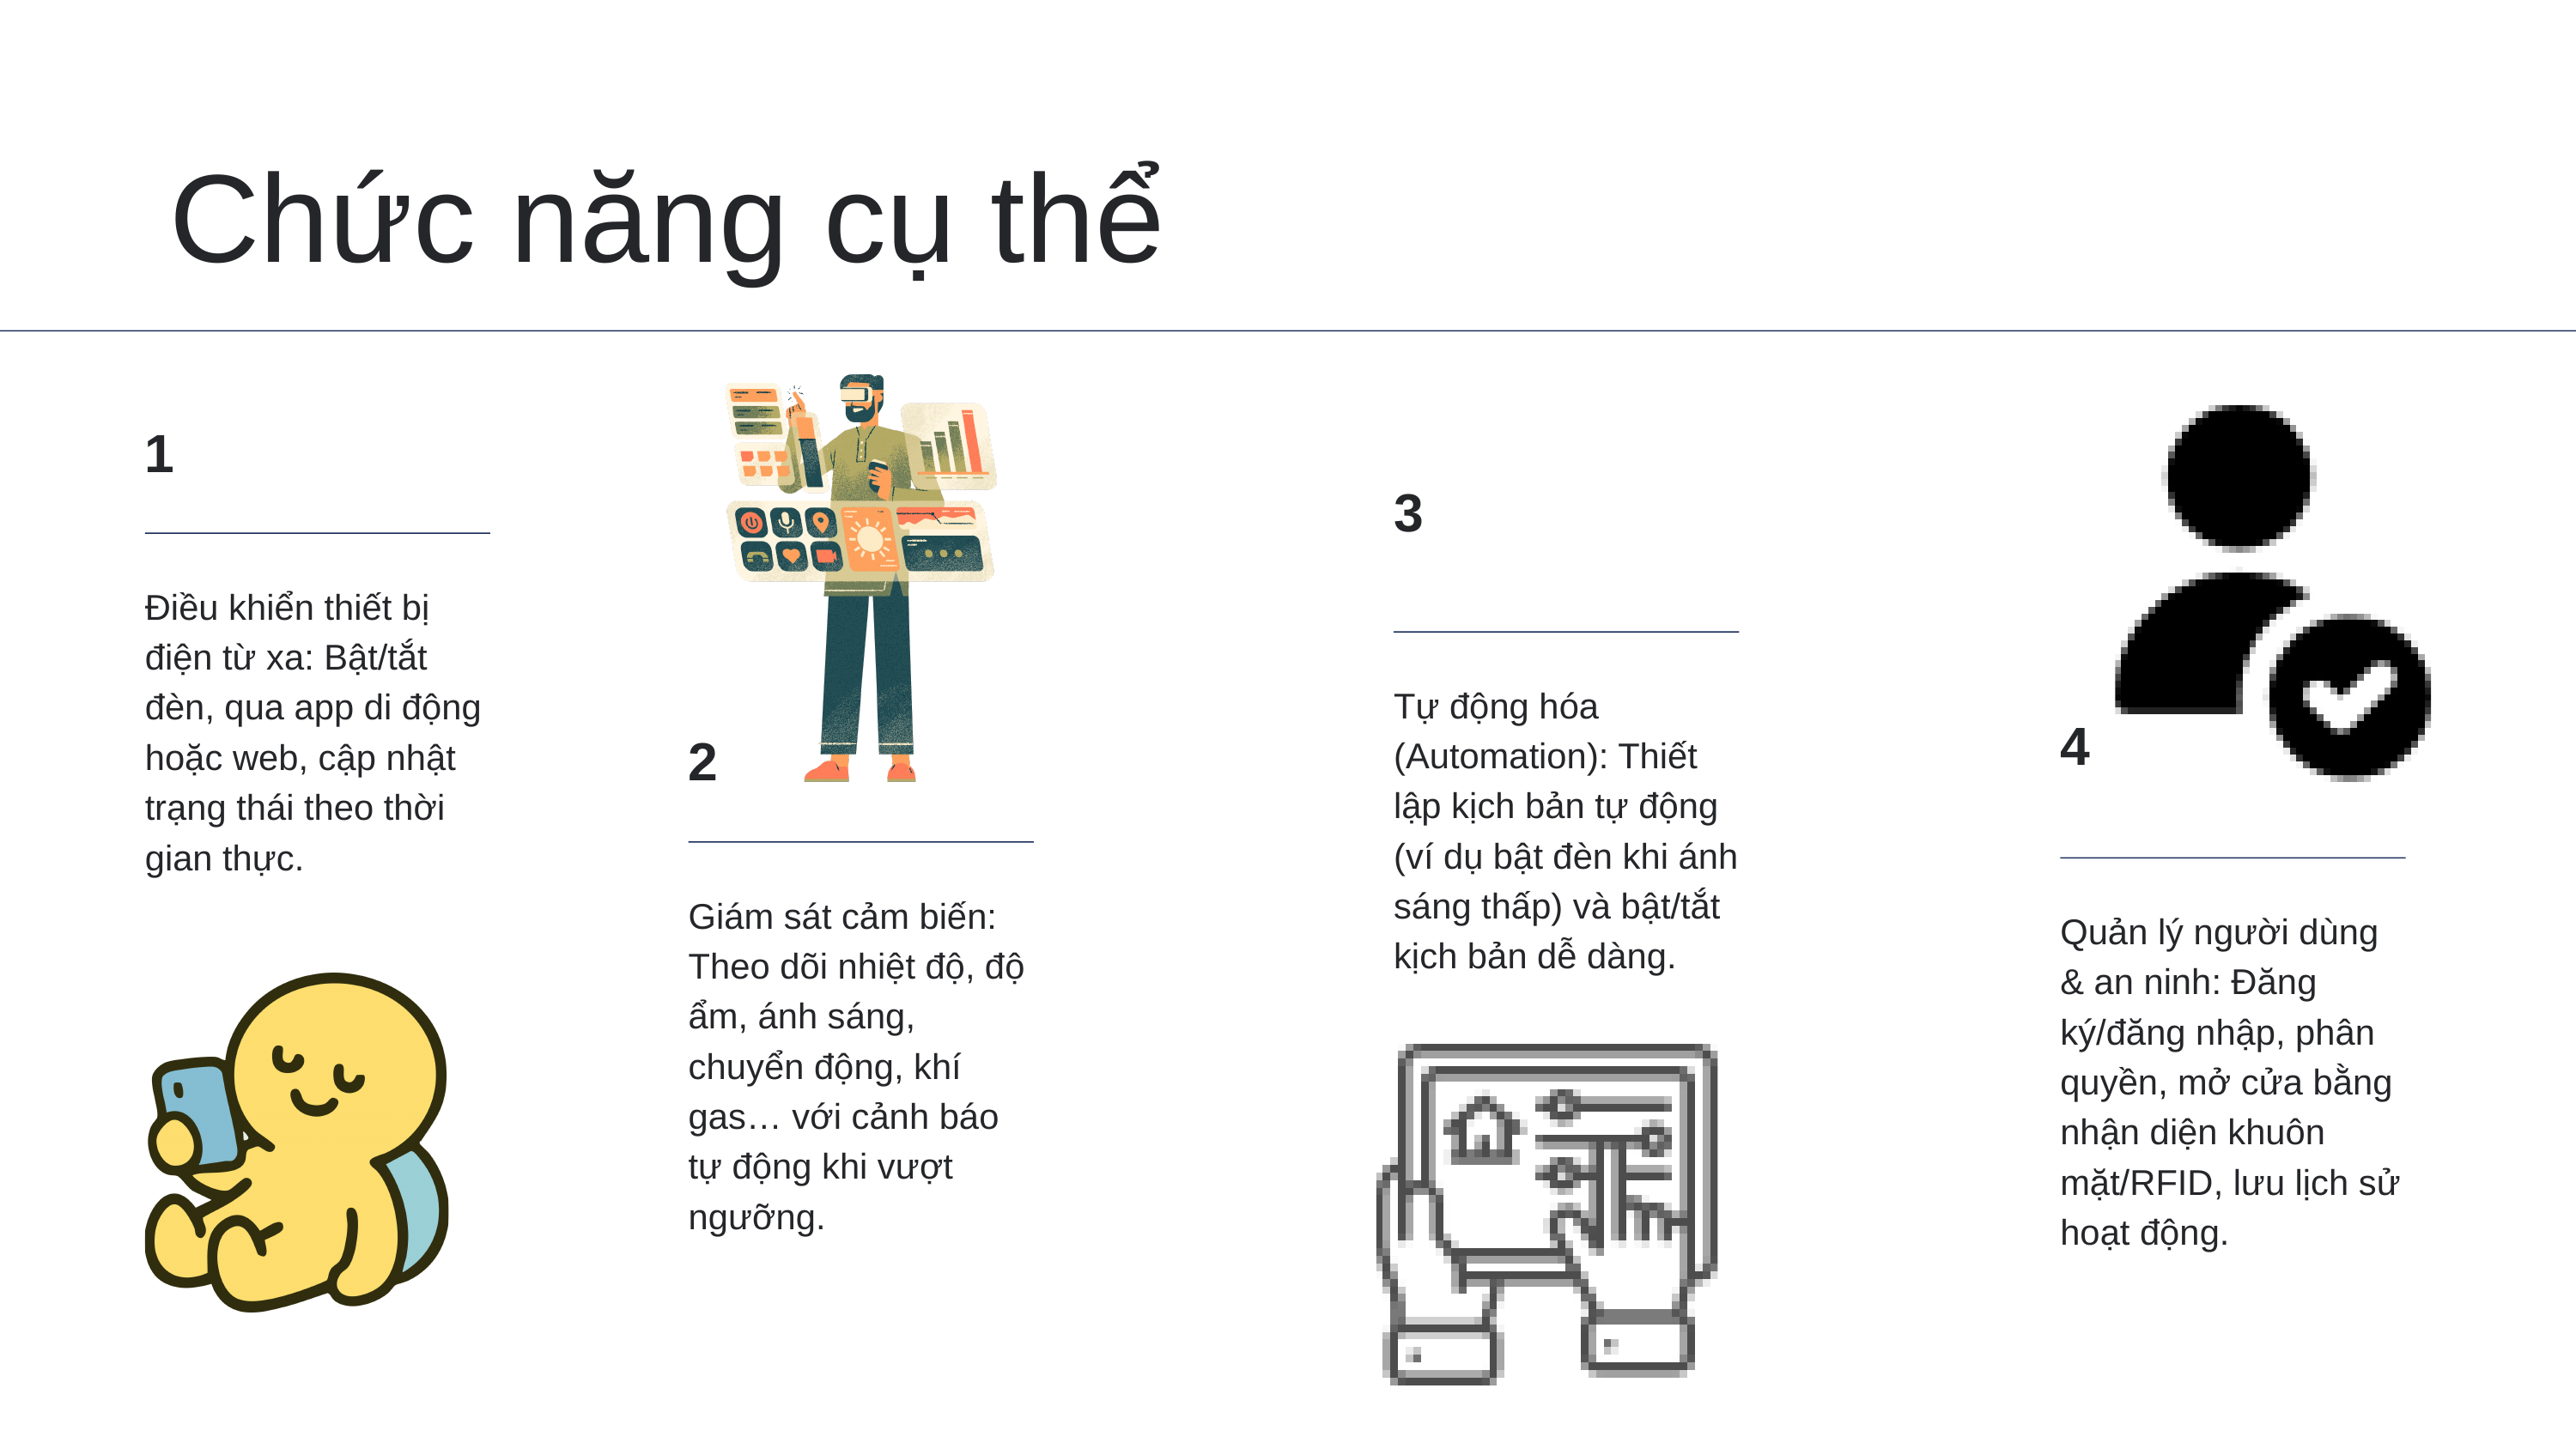

Chức năng cụ thể

1

Điều khiển thiết bị điện từ xa: Bật/tắt đèn, qua app di động hoặc web, cập nhật trạng thái theo thời gian thực.
3

Tự động hóa (Automation): Thiết lập kịch bản tự động (ví dụ bật đèn khi ánh sáng thấp) và bật/tắt kịch bản dễ dàng.
4

Quản lý người dùng & an ninh: Đăng ký/đăng nhập, phân quyền, mở cửa bằng nhận diện khuôn mặt/RFID, lưu lịch sử hoạt động.
2

Giám sát cảm biến: Theo dõi nhiệt độ, độ ẩm, ánh sáng, chuyển động, khí gas… với cảnh báo tự động khi vượt ngưỡng.